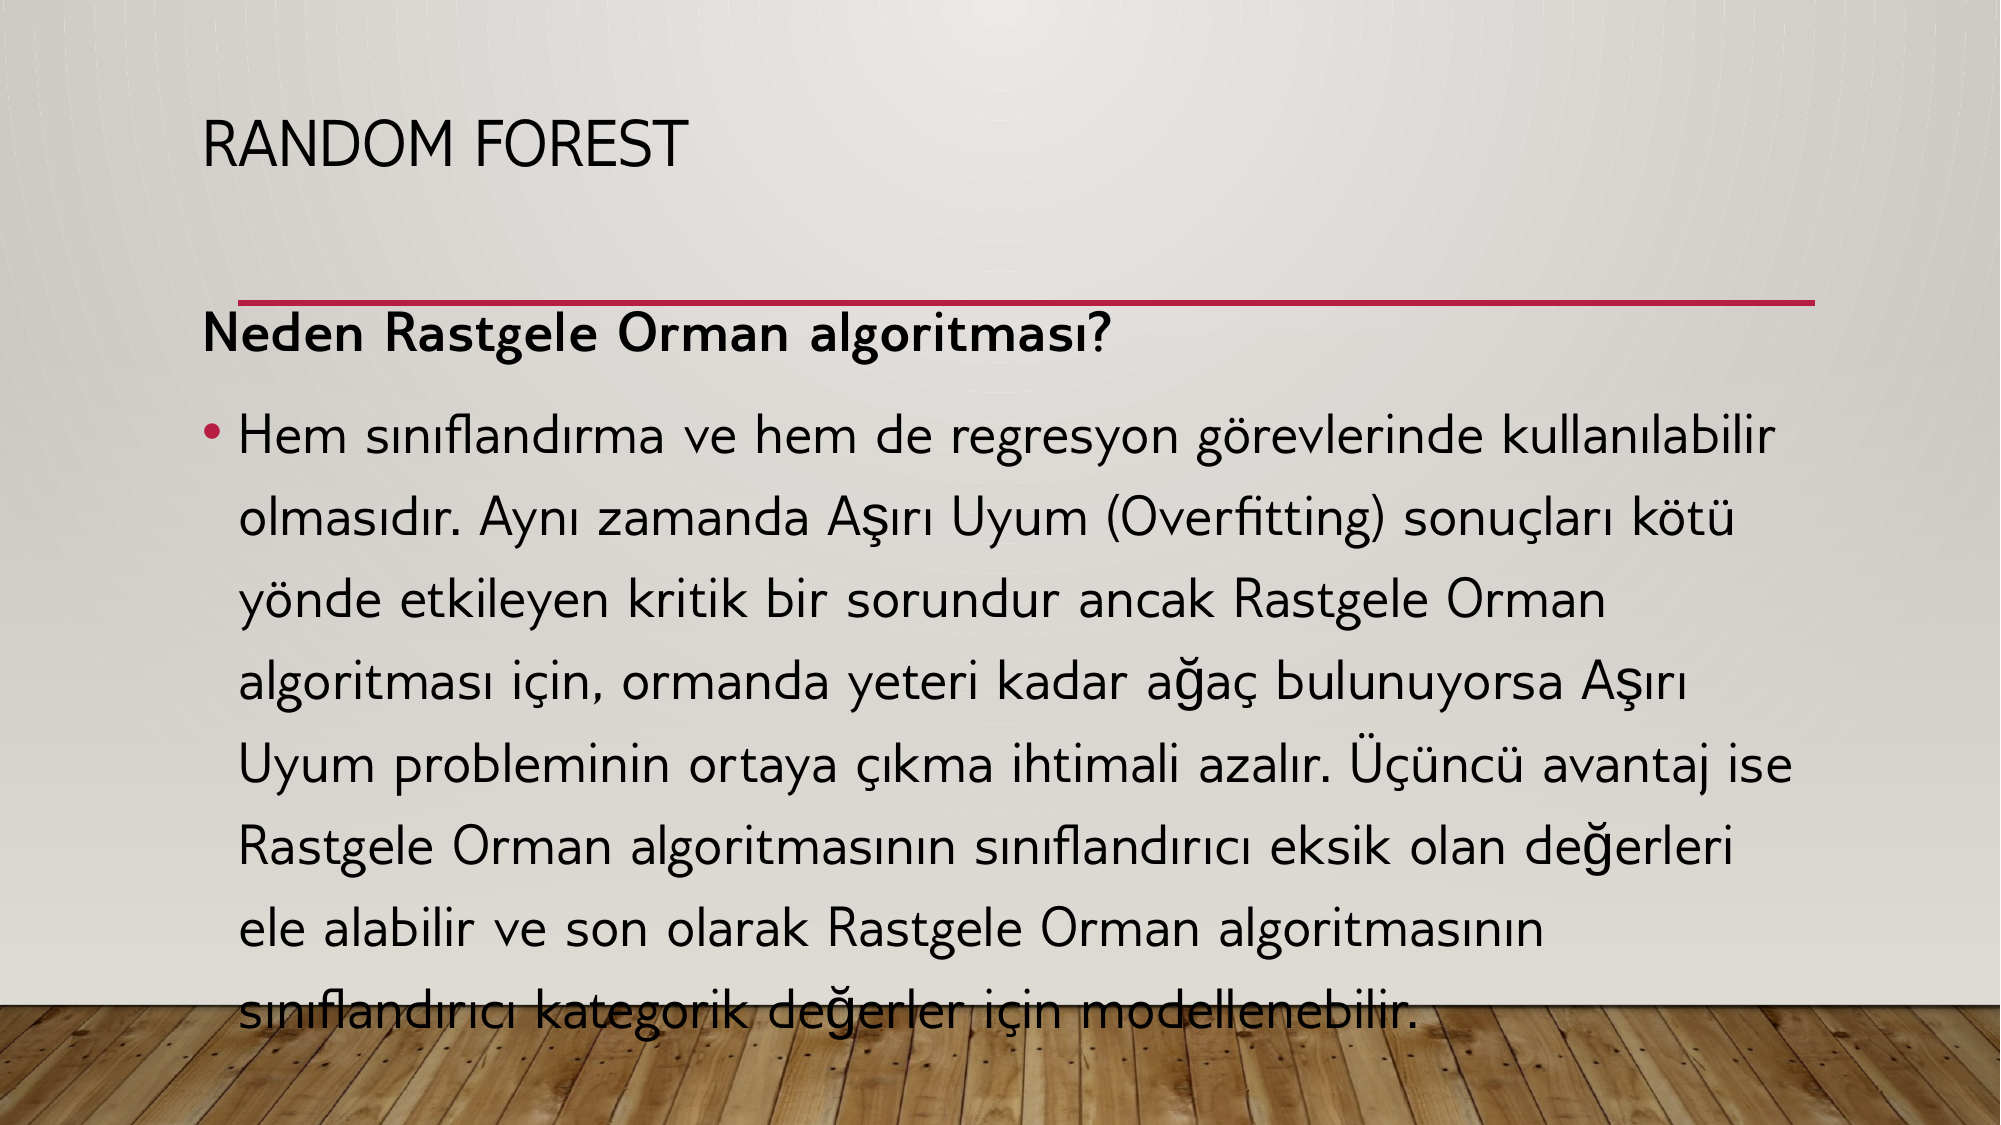

# Random forest
Neden Rastgele Orman algoritması?
Hem sınıflandırma ve hem de regresyon görevlerinde kullanılabilir olmasıdır. Aynı zamanda Aşırı Uyum (Overfitting) sonuçları kötü yönde etkileyen kritik bir sorundur ancak Rastgele Orman algoritması için, ormanda yeteri kadar ağaç bulunuyorsa Aşırı Uyum probleminin ortaya çıkma ihtimali azalır. Üçüncü avantaj ise Rastgele Orman algoritmasının sınıflandırıcı eksik olan değerleri ele alabilir ve son olarak Rastgele Orman algoritmasının sınıflandırıcı kategorik değerler için modellenebilir.